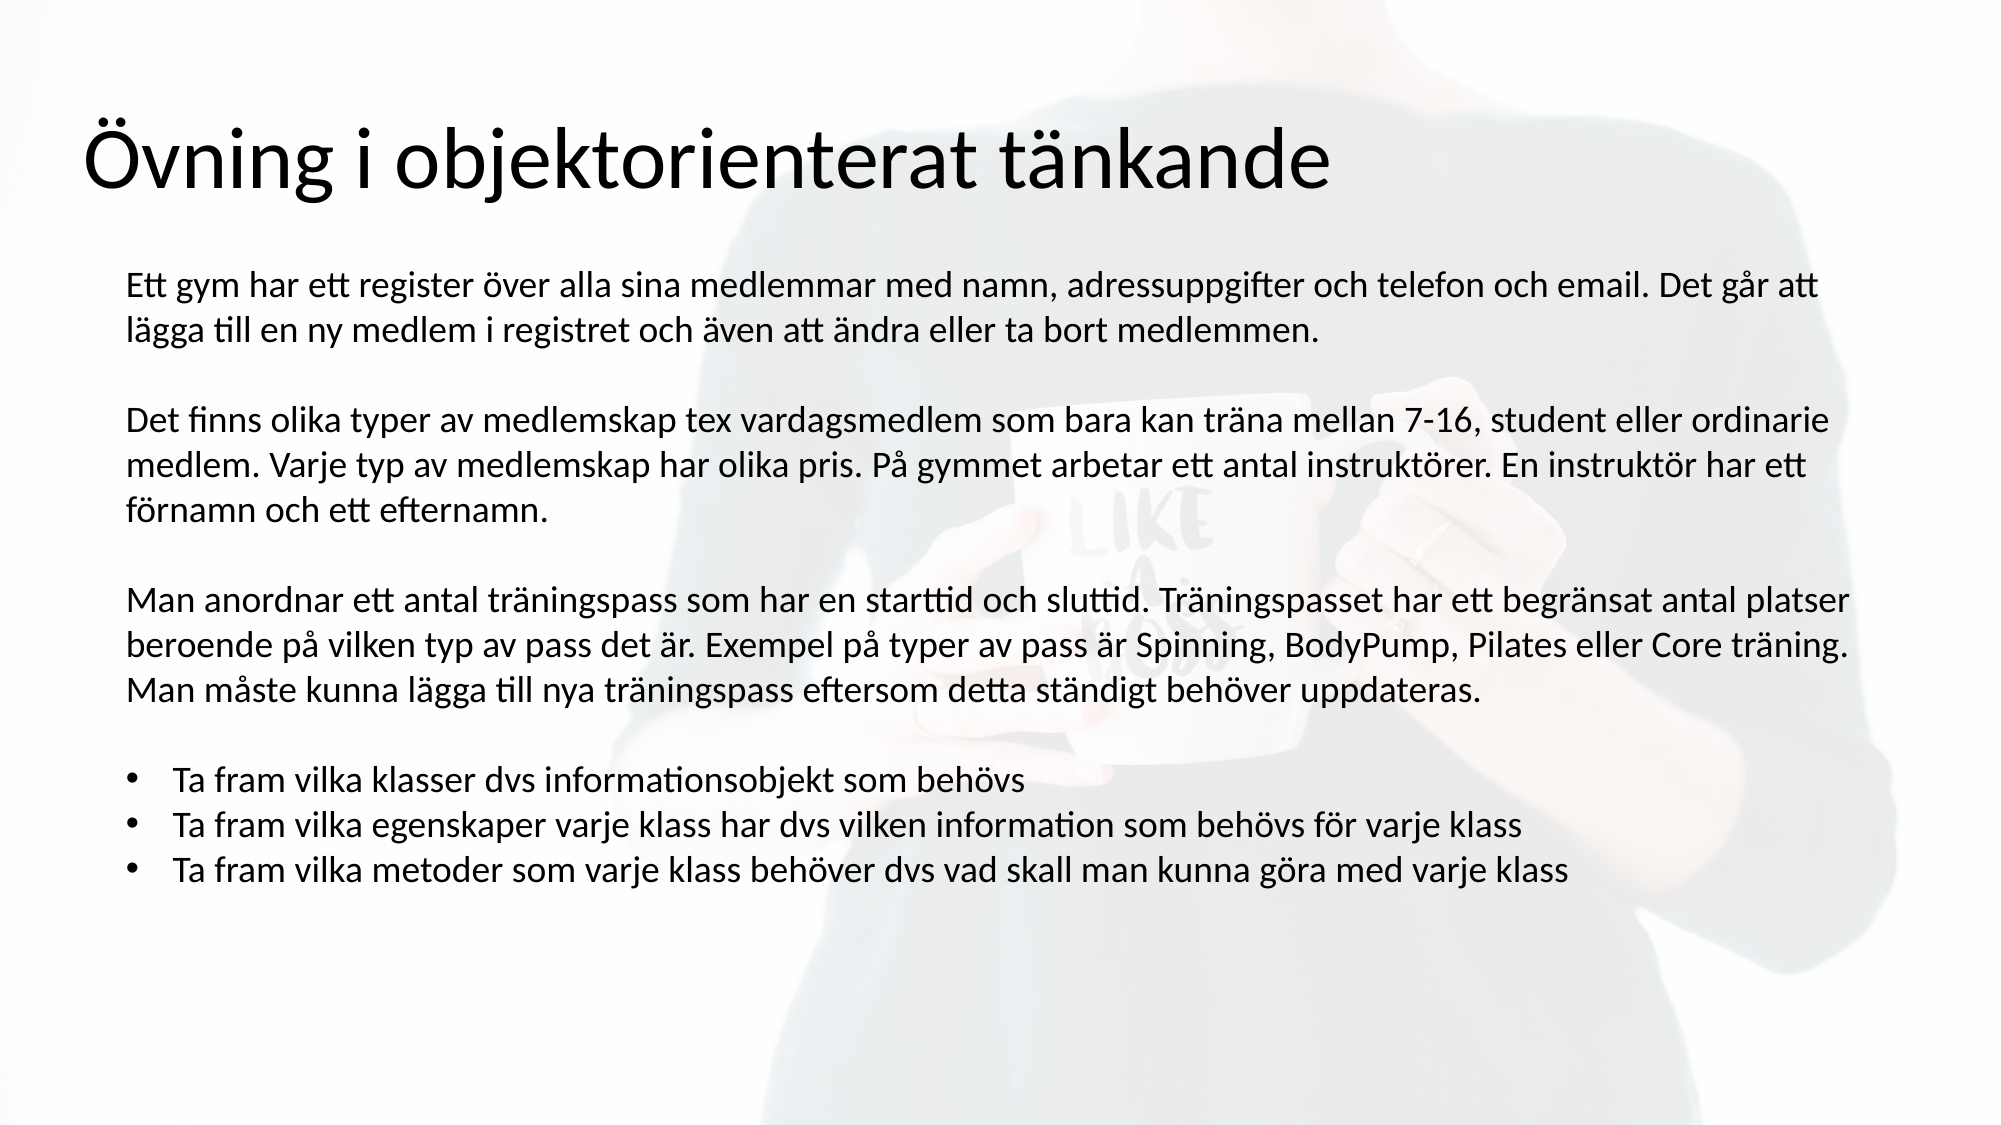

# Övning i objektorienterat tänkande
Ett gym har ett register över alla sina medlemmar med namn, adressuppgifter och telefon och email. Det går att lägga till en ny medlem i registret och även att ändra eller ta bort medlemmen.

Det finns olika typer av medlemskap tex vardagsmedlem som bara kan träna mellan 7-16, student eller ordinarie medlem. Varje typ av medlemskap har olika pris. På gymmet arbetar ett antal instruktörer. En instruktör har ett förnamn och ett efternamn.

Man anordnar ett antal träningspass som har en starttid och sluttid. Träningspasset har ett begränsat antal platser beroende på vilken typ av pass det är. Exempel på typer av pass är Spinning, BodyPump, Pilates eller Core träning. Man måste kunna lägga till nya träningspass eftersom detta ständigt behöver uppdateras.

Ta fram vilka klasser dvs informationsobjekt som behövs
Ta fram vilka egenskaper varje klass har dvs vilken information som behövs för varje klass
Ta fram vilka metoder som varje klass behöver dvs vad skall man kunna göra med varje klass